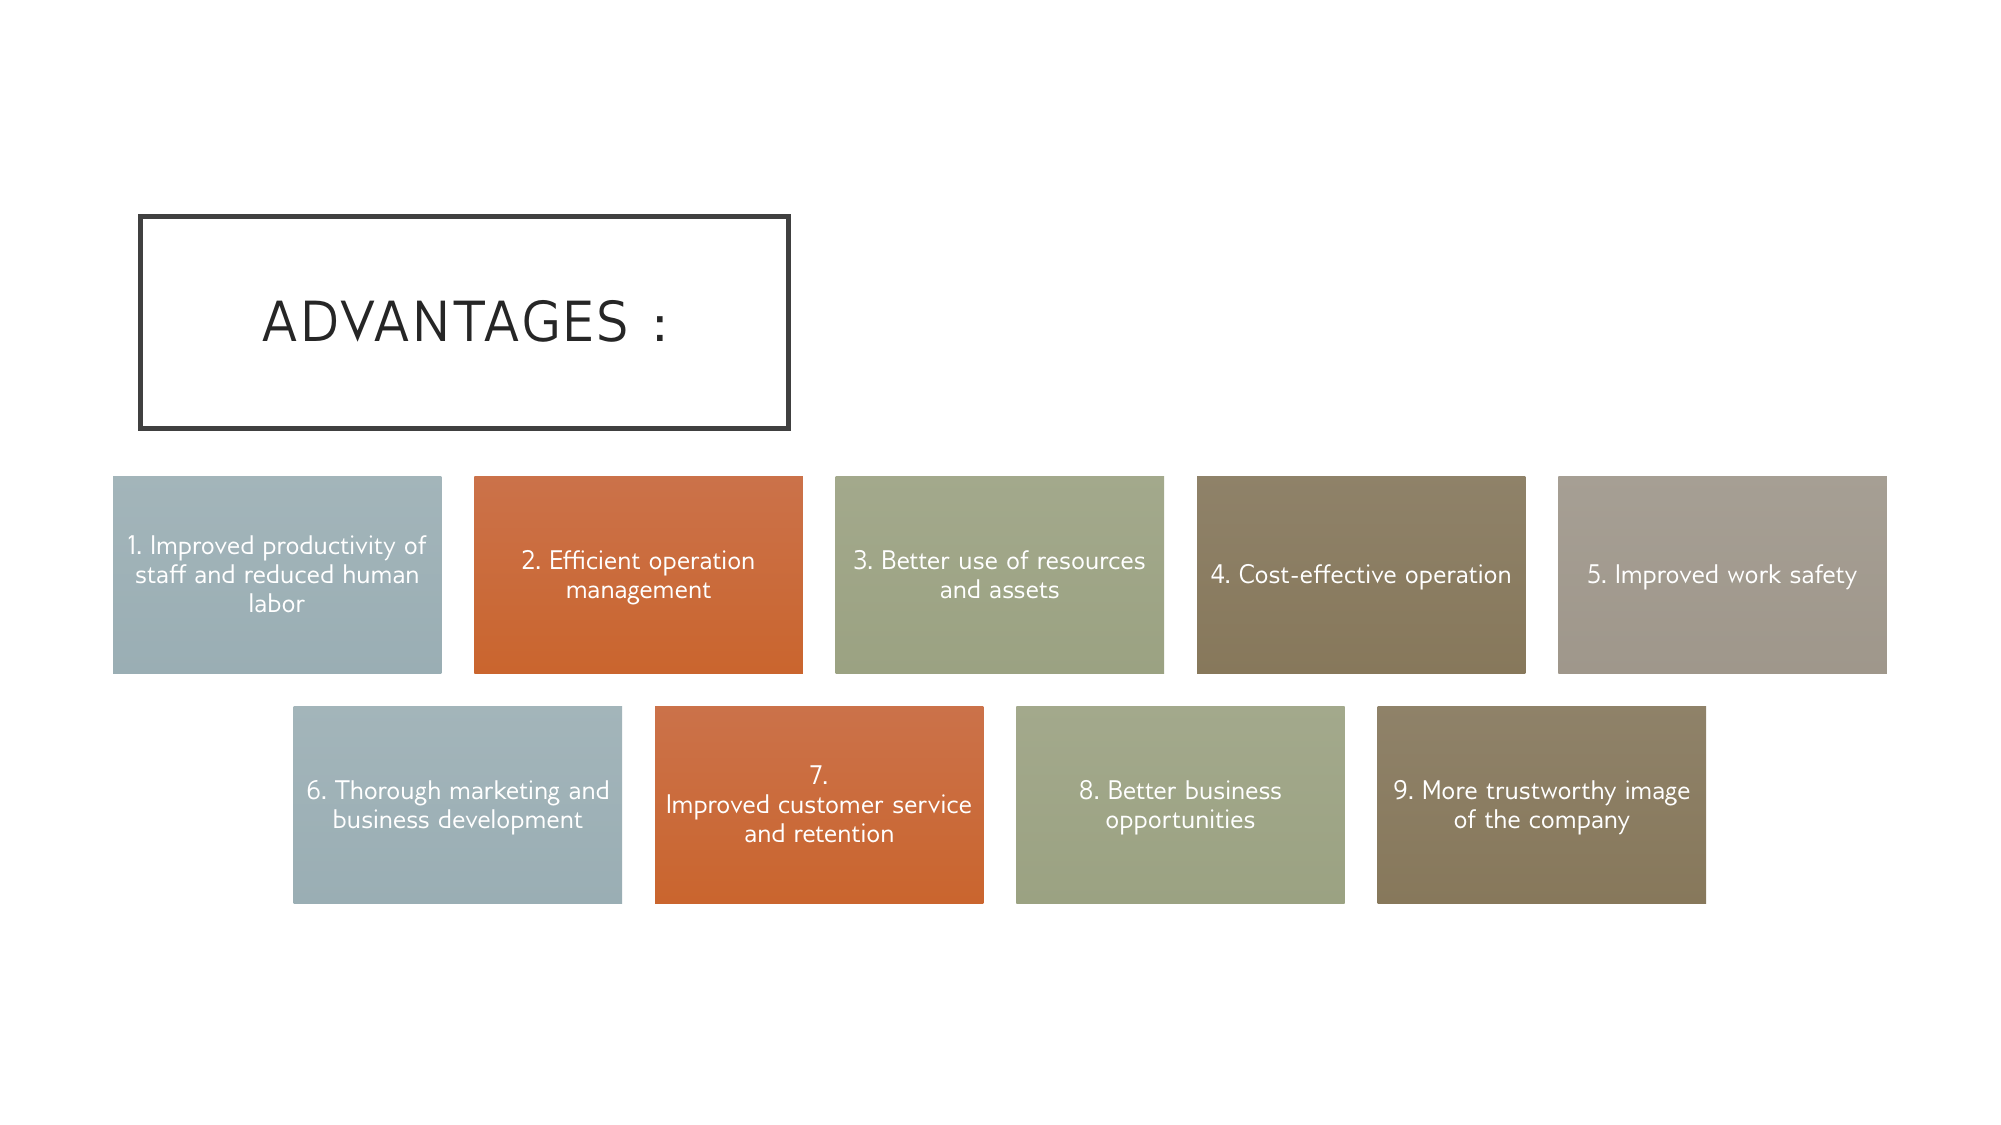

# Advantages :
1. Improved productivity of staff and reduced human labor
2. Efficient operation management
3. Better use of resources and assets
4. Cost-effective operation
5. Improved work safety
6. Thorough marketing and business development
7. Improved customer service and retention
8. Better business opportunities
9. More trustworthy image of the company